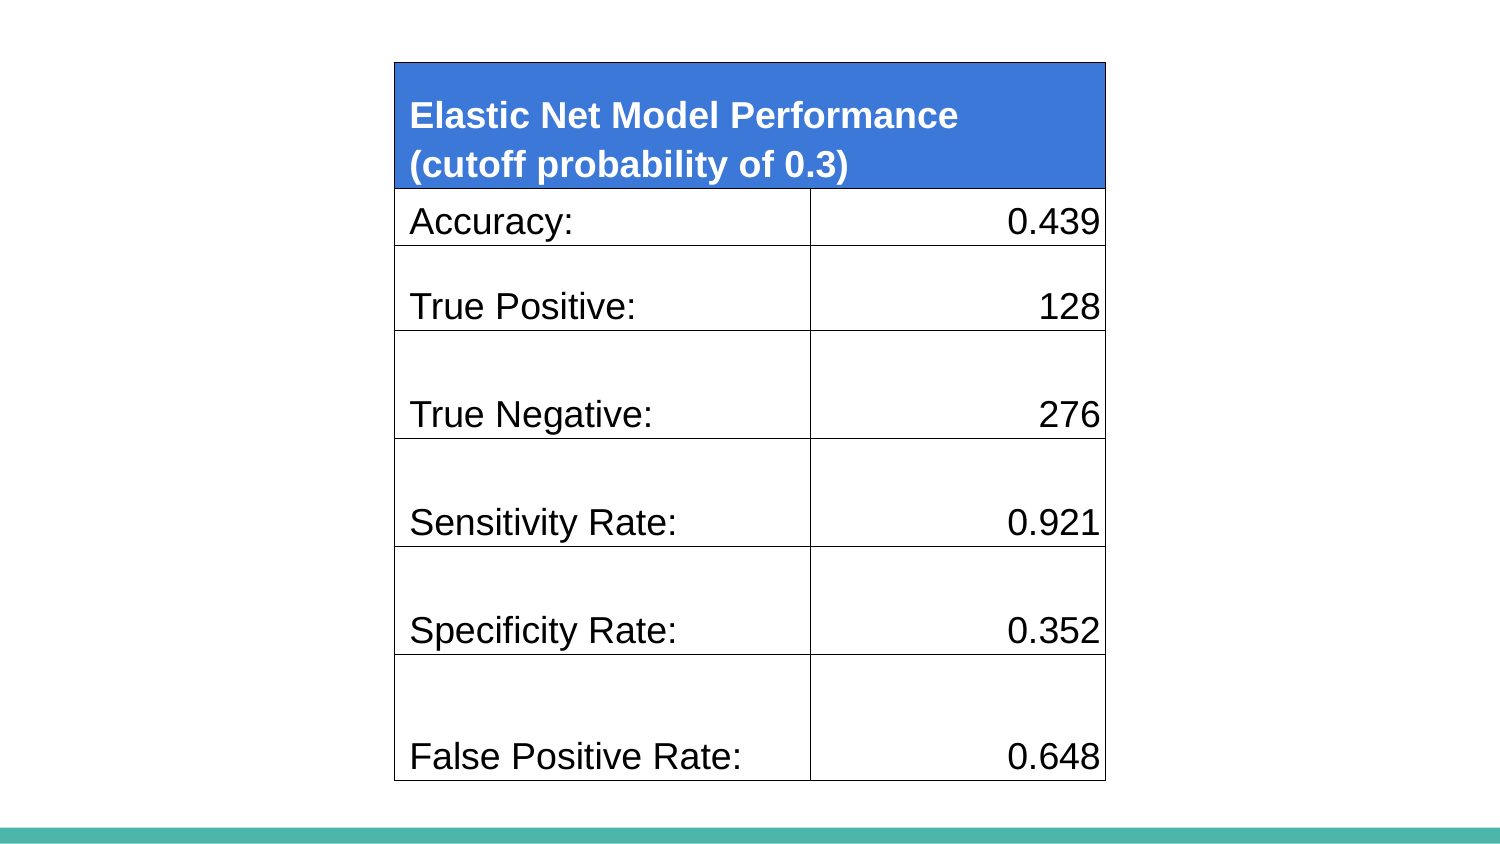

| Elastic Net Model Performance (cutoff probability of 0.3) |  |
| --- | --- |
| Accuracy: | 0.439 |
| True Positive: | 128 |
| True Negative: | 276 |
| Sensitivity Rate: | 0.921 |
| Specificity Rate: | 0.352 |
| False Positive Rate: | 0.648 |